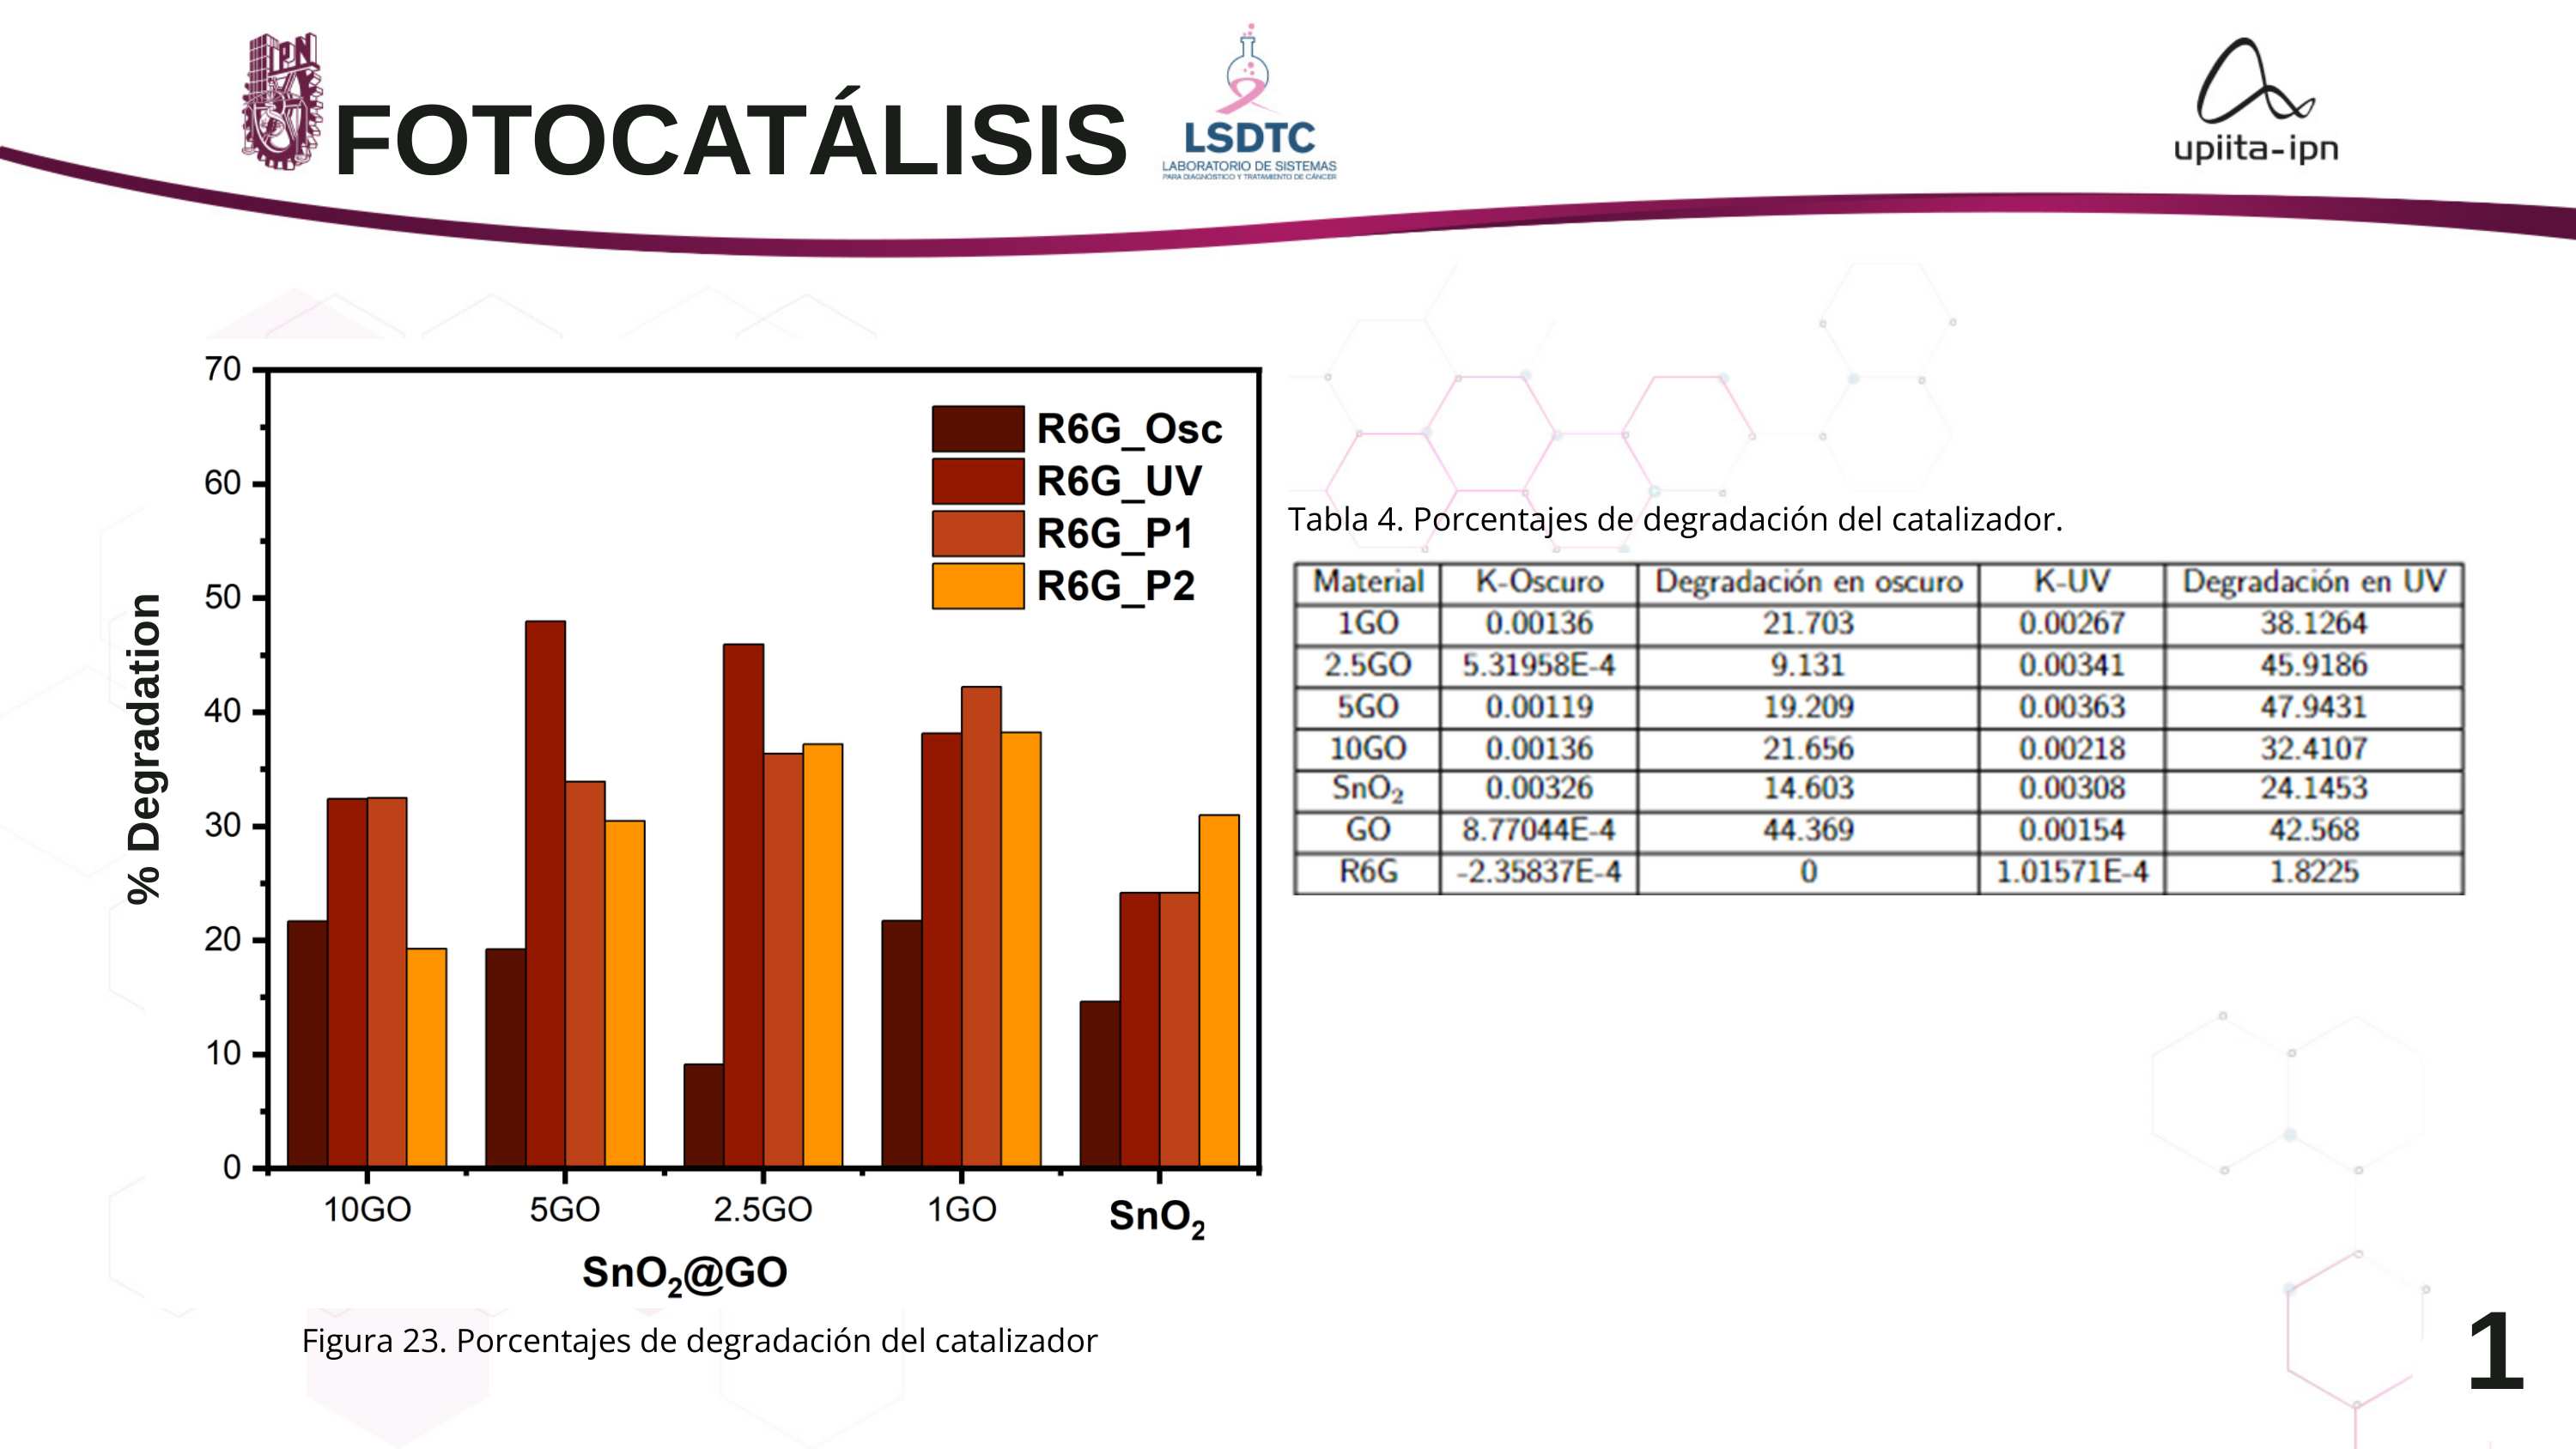

FOTOCATÁLISIS

Tabla 4. Porcentajes de degradación del catalizador.

% Degradation

14

Figura 23. Porcentajes de degradación del catalizador